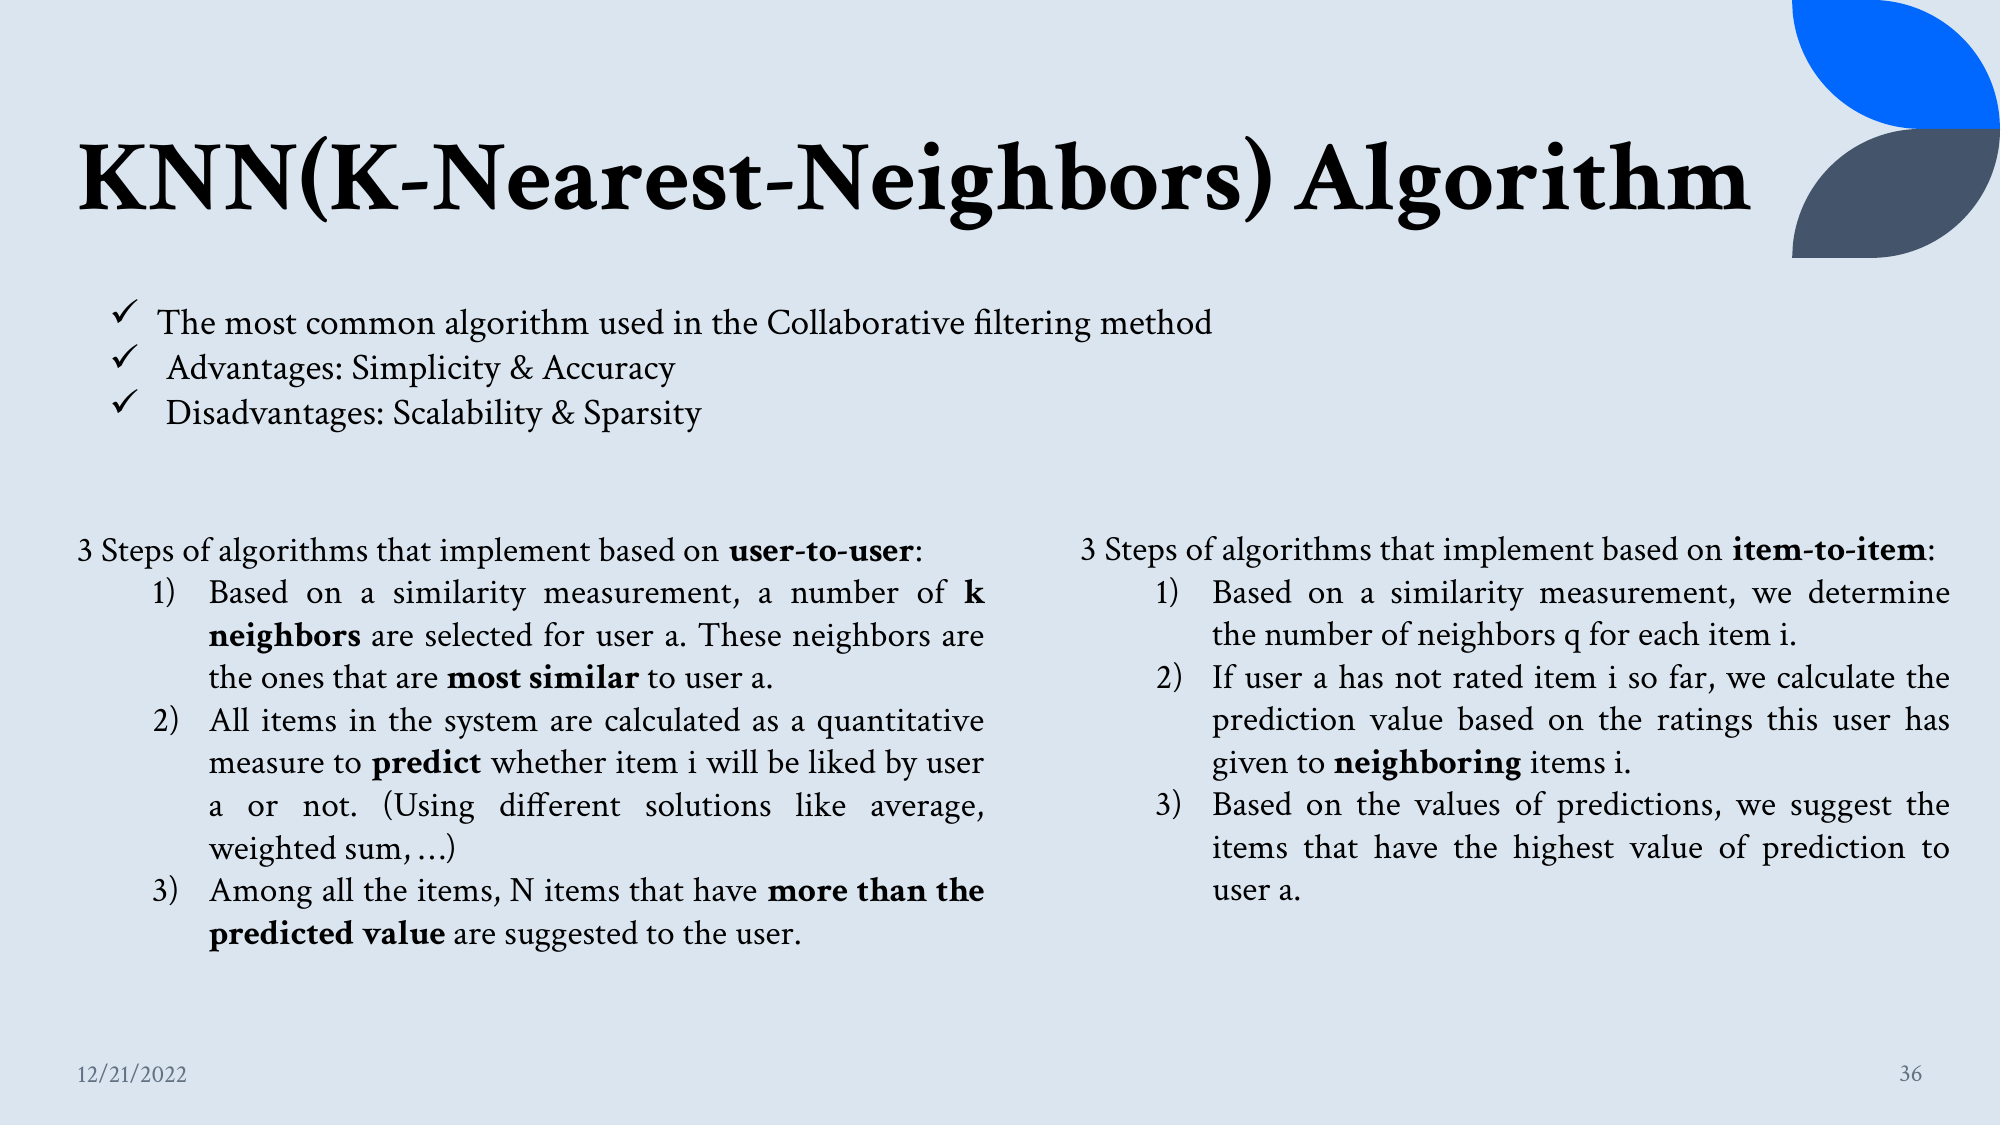

# KNN(K-Nearest-Neighbors) Algorithm
The most common algorithm used in the Collaborative filtering method
Advantages: Simplicity & Accuracy
Disadvantages: Scalability & Sparsity

3 Steps of algorithms that implement based on item-to-item:
Based on a similarity measurement, we determine the number of neighbors q for each item i.
If user a has not rated item i so far, we calculate the prediction value based on the ratings this user has given to neighboring items i.
Based on the values of predictions, we suggest the items that have the highest value of prediction to user a.
3 Steps of algorithms that implement based on user-to-user:
Based on a similarity measurement, a number of k neighbors are selected for user a. These neighbors are the ones that are most similar to user a.
All items in the system are calculated as a quantitative measure to predict whether item i will be liked by user a or not. (Using different solutions like average, weighted sum, …)
Among all the items, N items that have more than the predicted value are suggested to the user.

12/21/2022
36